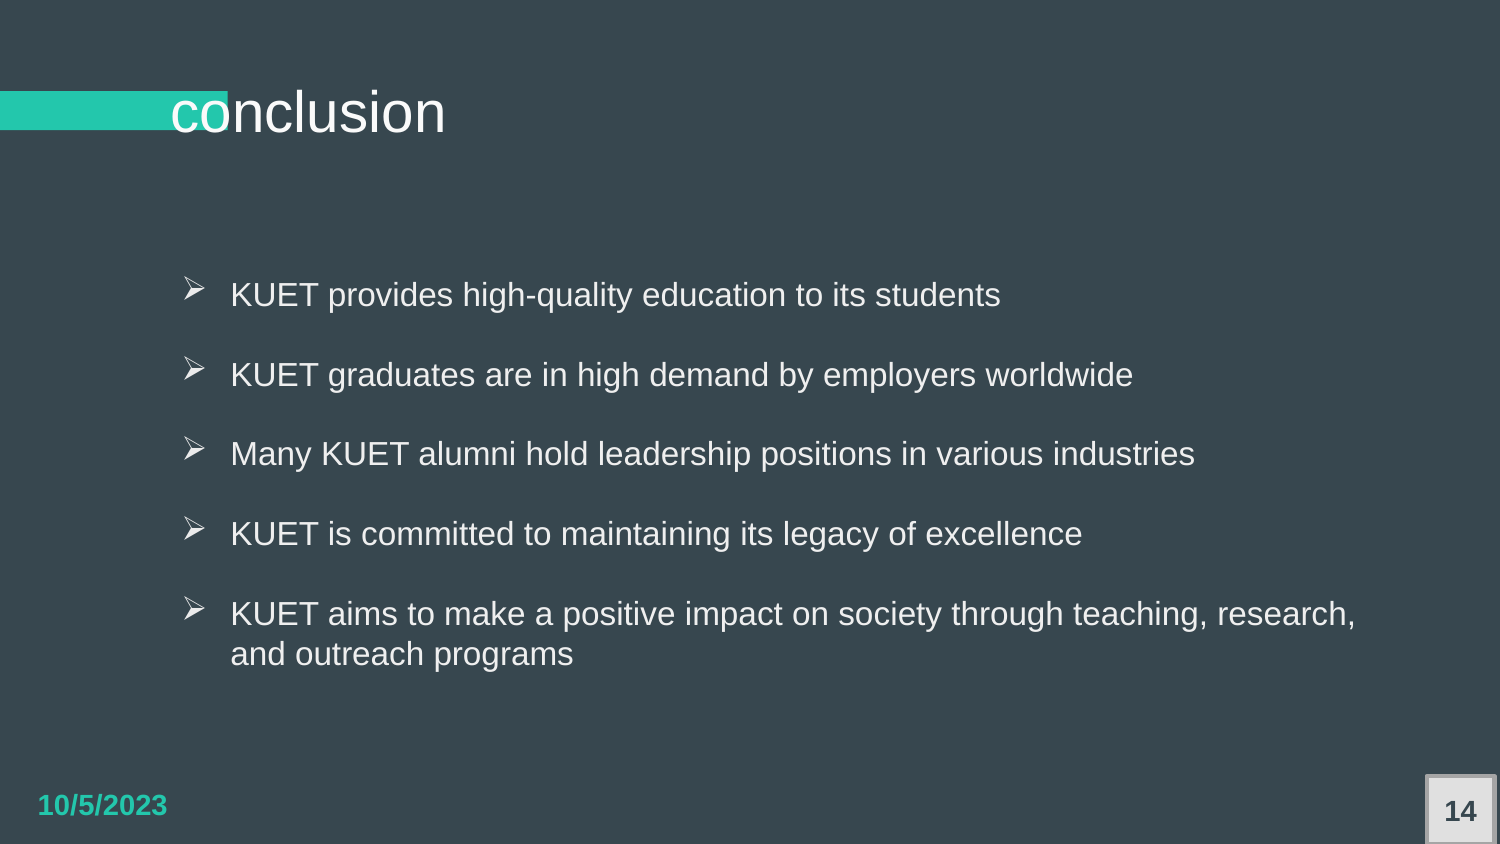

# conclusion

KUET provides high-quality education to its students

KUET graduates are in high demand by employers worldwide

Many KUET alumni hold leadership positions in various industries

KUET is committed to maintaining its legacy of excellence

KUET aims to make a positive impact on society through teaching, research, and outreach programs

14
10/5/2023